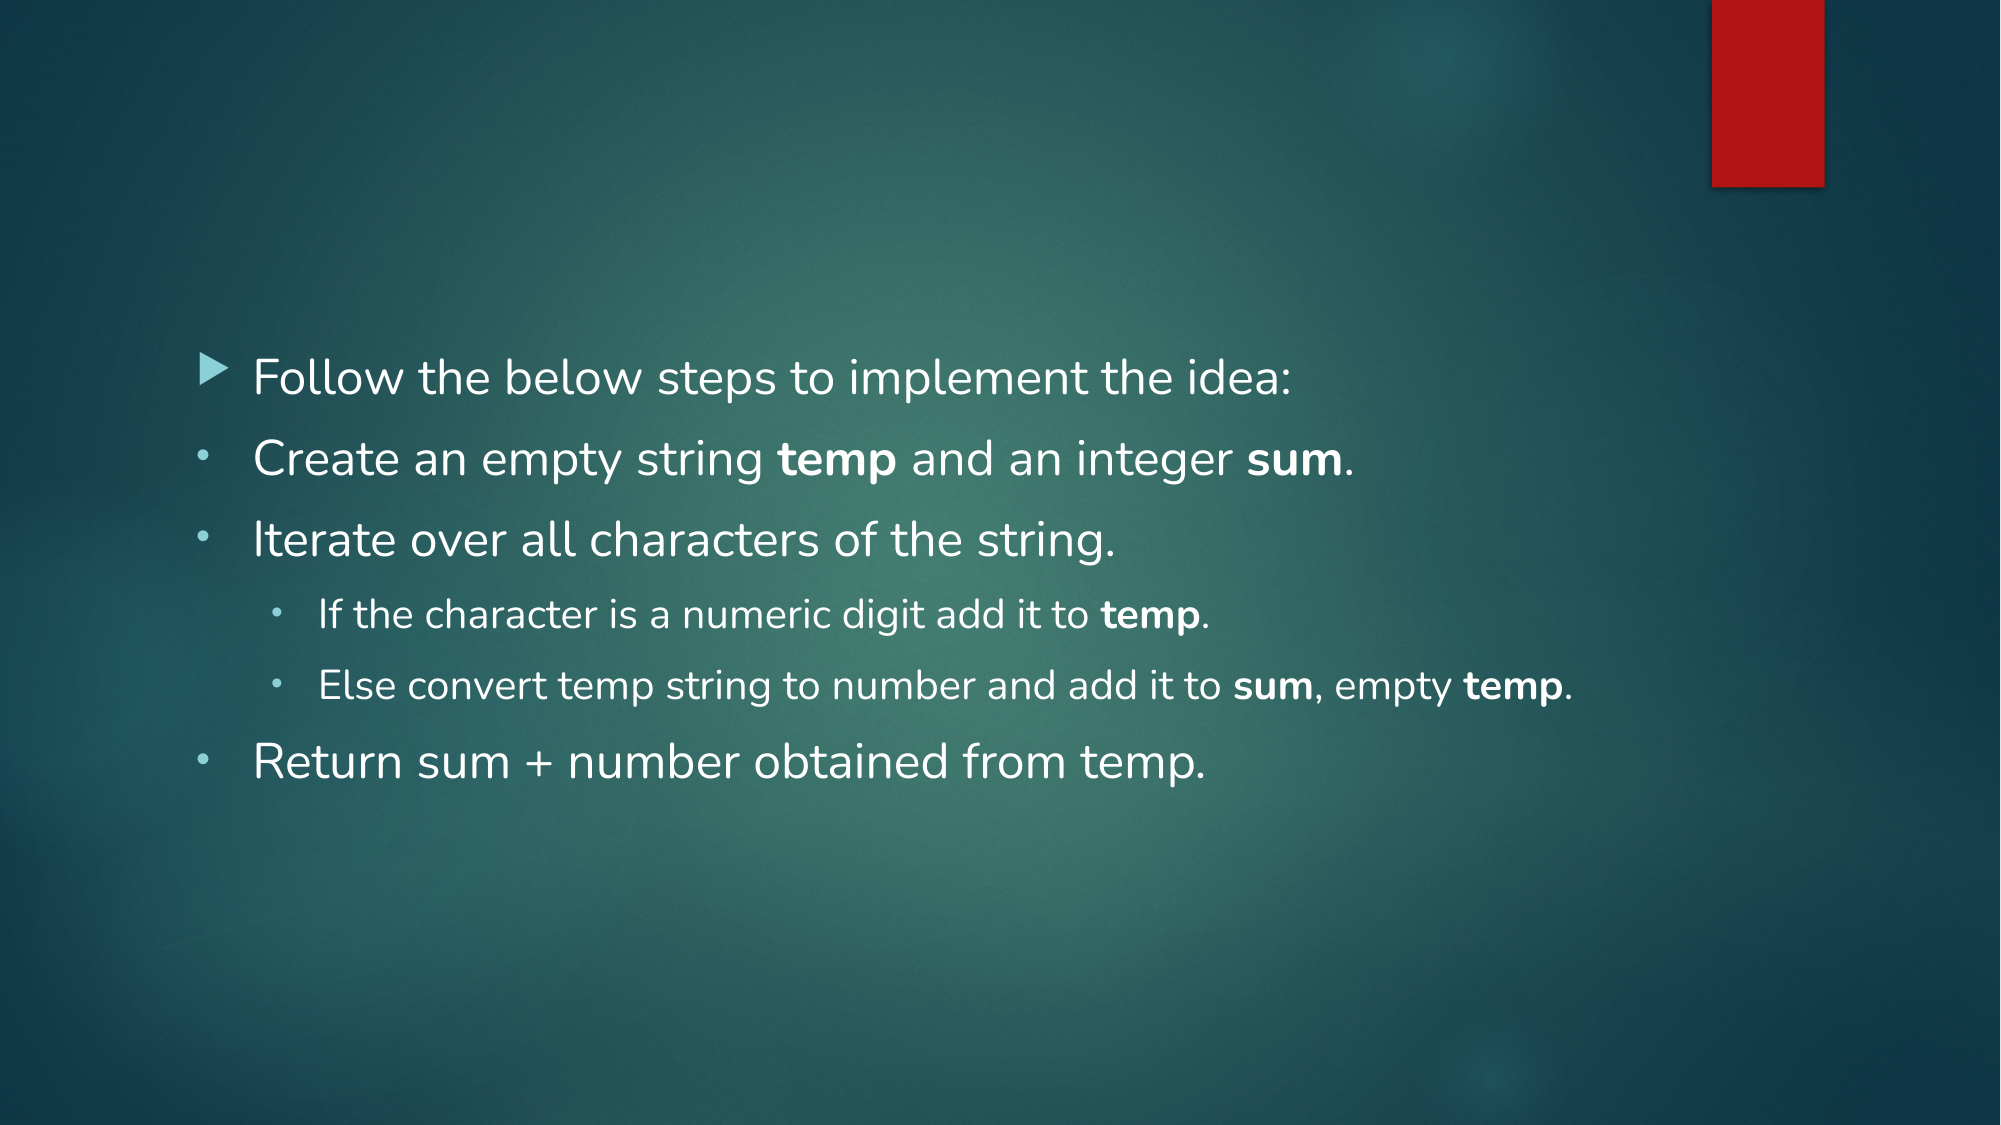

#
Follow the below steps to implement the idea:
Create an empty string temp and an integer sum.
Iterate over all characters of the string.
If the character is a numeric digit add it to temp.
Else convert temp string to number and add it to sum, empty temp.
Return sum + number obtained from temp.